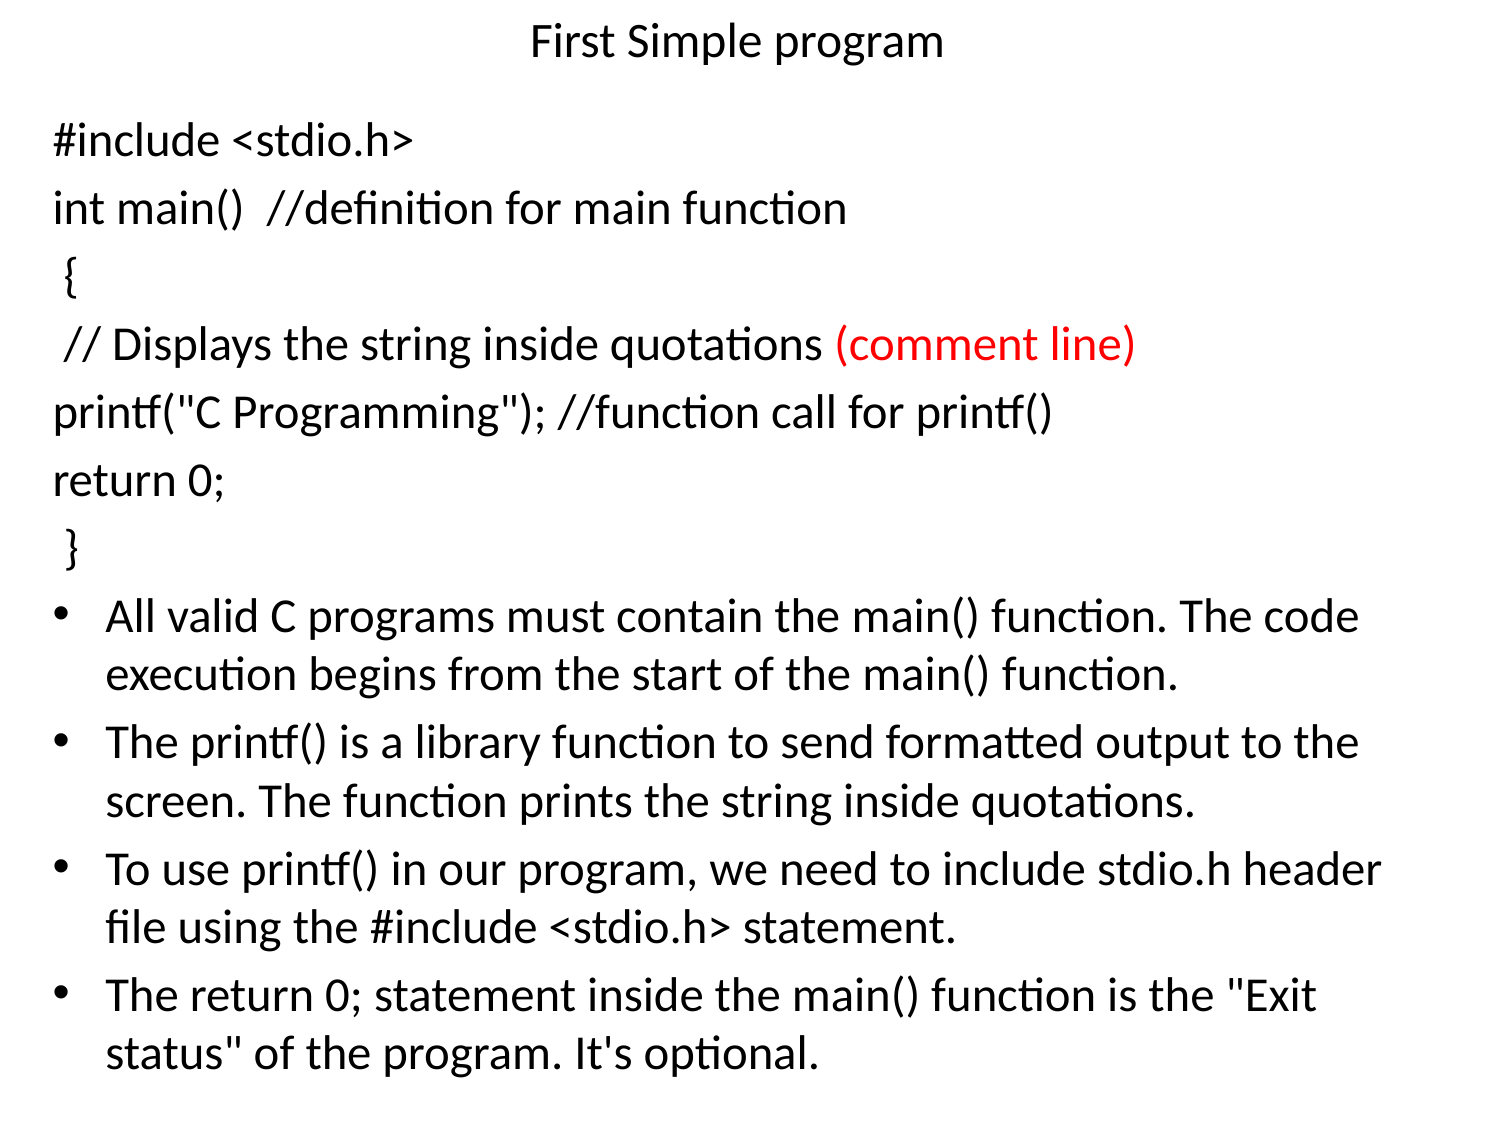

# First Simple program
#include <stdio.h>
int main()  //definition for main function
 {
 // Displays the string inside quotations (comment line)
printf("C Programming"); //function call for printf()
return 0;
 }
All valid C programs must contain the main() function. The code execution begins from the start of the main() function.
The printf() is a library function to send formatted output to the screen. The function prints the string inside quotations.
To use printf() in our program, we need to include stdio.h header file using the #include <stdio.h> statement.
The return 0; statement inside the main() function is the "Exit status" of the program. It's optional.